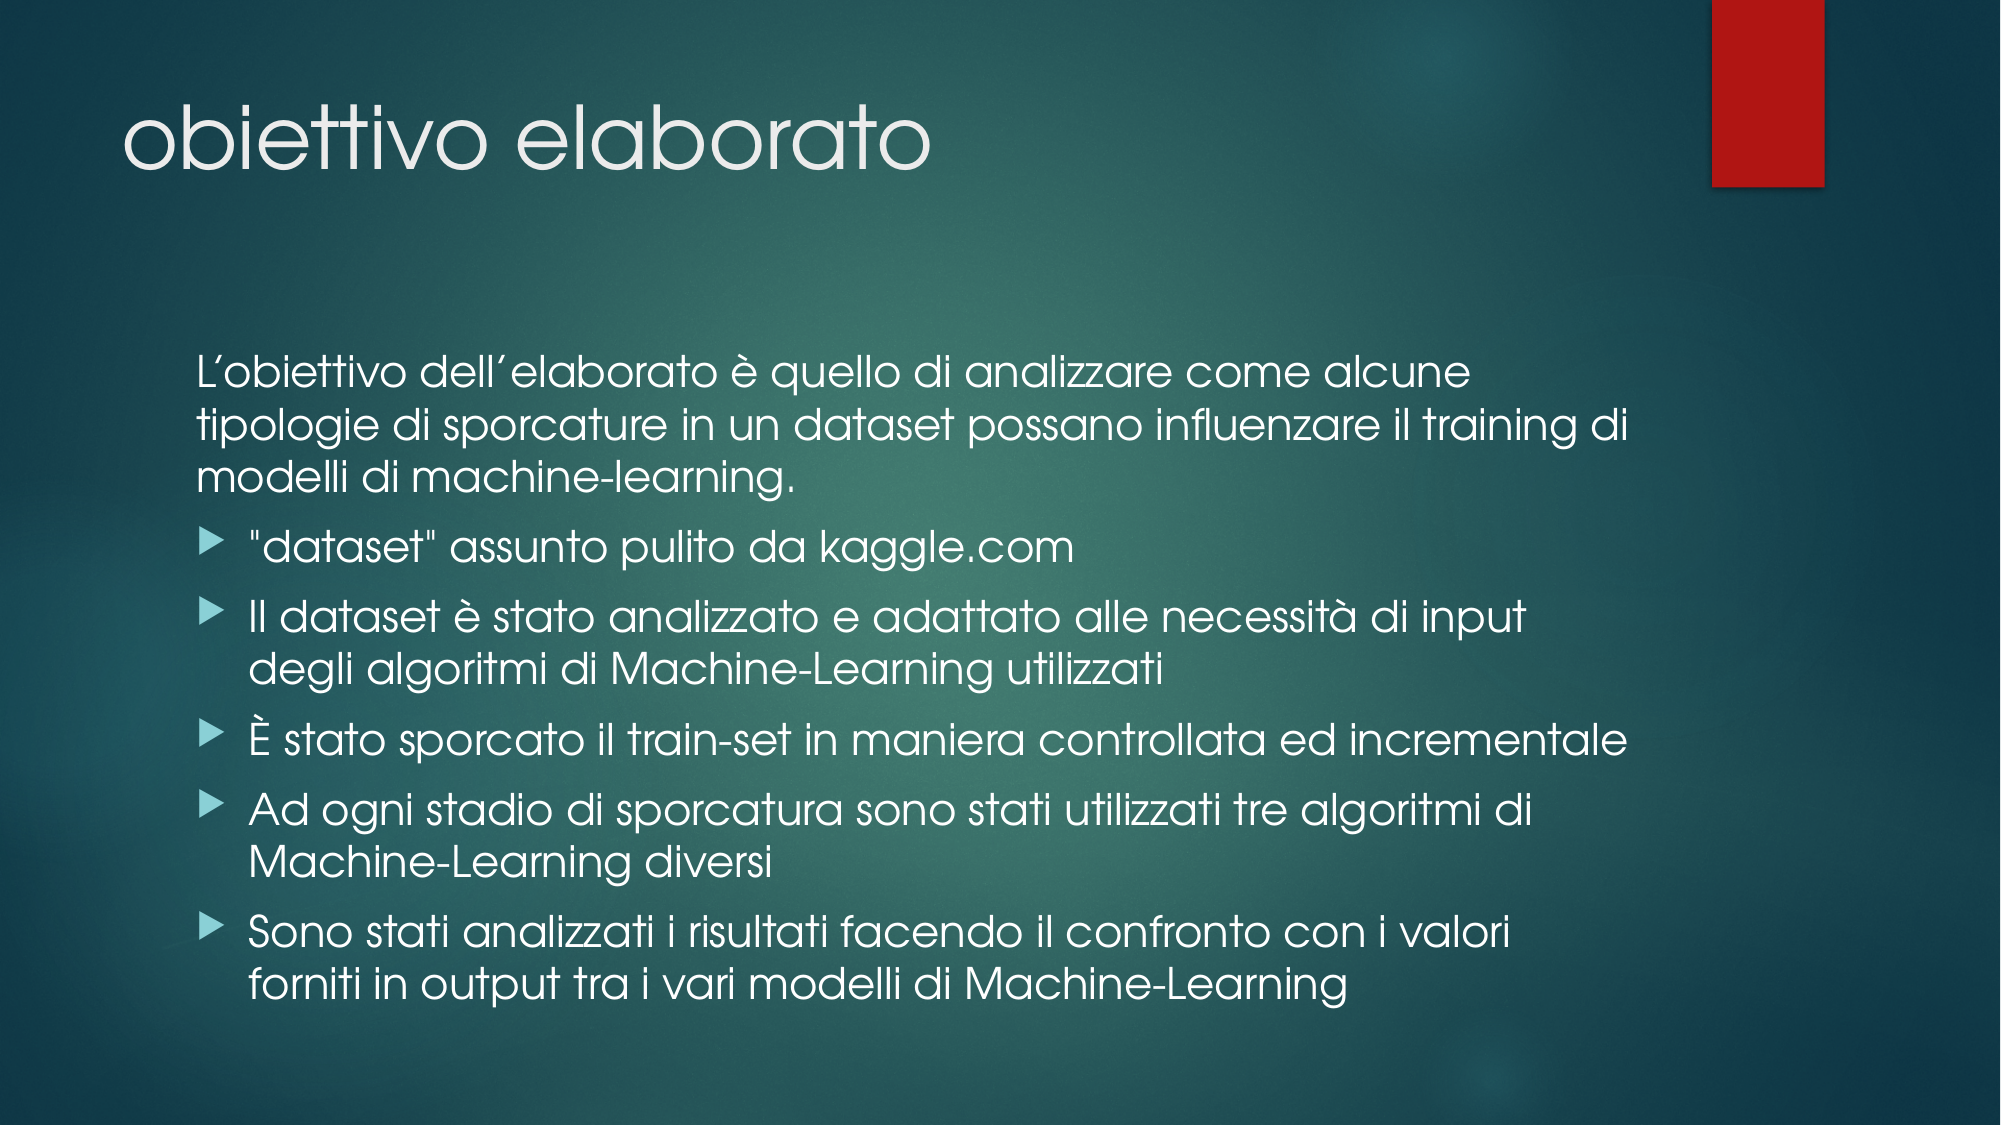

# obiettivo elaborato
L’obiettivo dell’elaborato è quello di analizzare come alcune tipologie di sporcature in un dataset possano influenzare il training di modelli di machine-learning.
"dataset" assunto pulito da kaggle.com
Il dataset è stato analizzato e adattato alle necessità di input degli algoritmi di Machine-Learning utilizzati
È stato sporcato il train-set in maniera controllata ed incrementale
Ad ogni stadio di sporcatura sono stati utilizzati tre algoritmi di Machine-Learning diversi
Sono stati analizzati i risultati facendo il confronto con i valori forniti in output tra i vari modelli di Machine-Learning